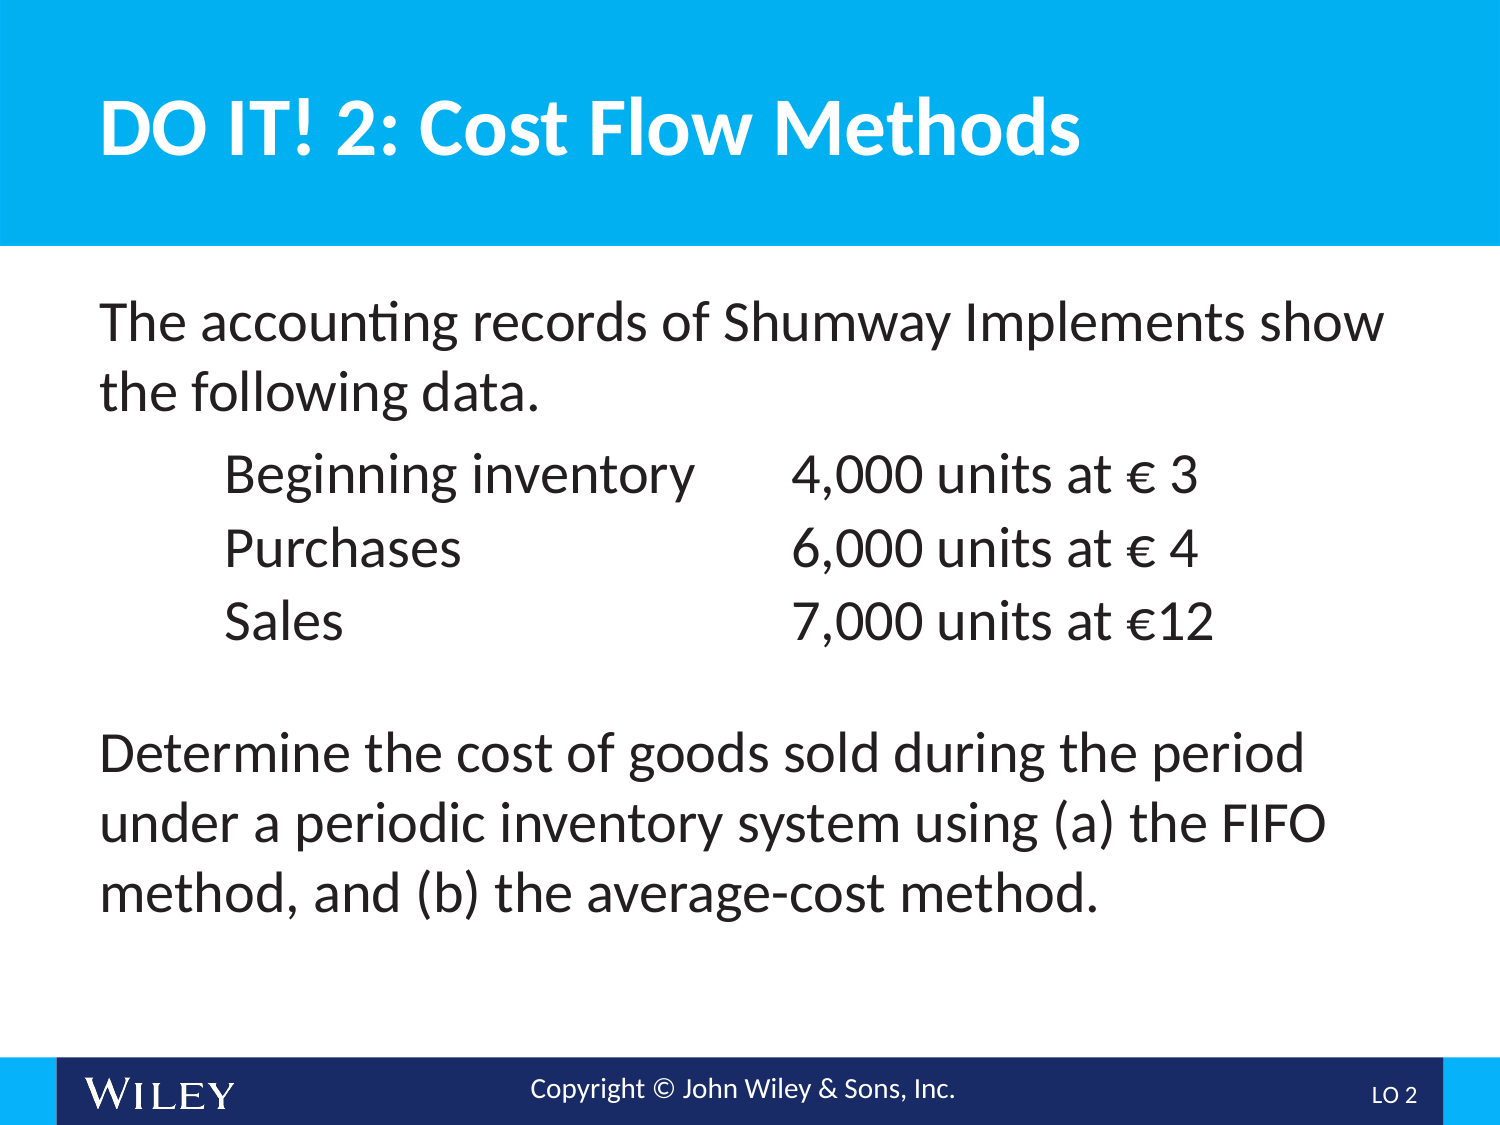

# DO IT! 2: Cost Flow Methods
The accounting records of Shumway Implements show the following data.
| Beginning inventory | 4,000 units at € 3 |
| --- | --- |
| Purchases | 6,000 units at € 4 |
| Sales | 7,000 units at €12 |
Determine the cost of goods sold during the period under a periodic inventory system using (a) the FIFO method, and (b) the average-cost method.
L O 2